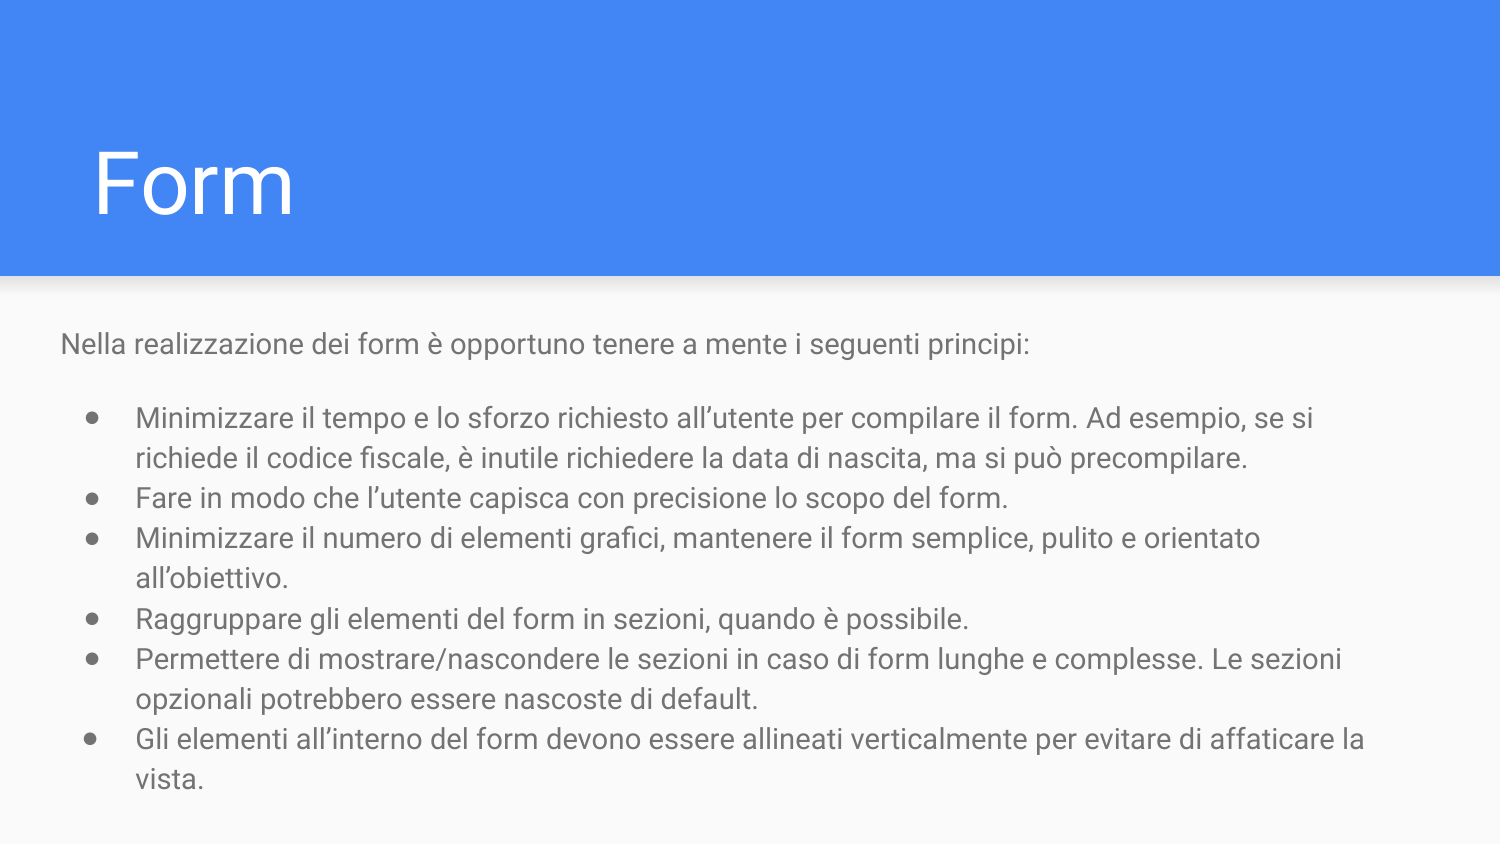

# Form
Nella realizzazione dei form è opportuno tenere a mente i seguenti principi:
Minimizzare il tempo e lo sforzo richiesto all’utente per compilare il form. Ad esempio, se si richiede il codice fiscale, è inutile richiedere la data di nascita, ma si può precompilare.
Fare in modo che l’utente capisca con precisione lo scopo del form.
Minimizzare il numero di elementi grafici, mantenere il form semplice, pulito e orientato all’obiettivo.
Raggruppare gli elementi del form in sezioni, quando è possibile.
Permettere di mostrare/nascondere le sezioni in caso di form lunghe e complesse. Le sezioni opzionali potrebbero essere nascoste di default.
Gli elementi all’interno del form devono essere allineati verticalmente per evitare di affaticare la vista.